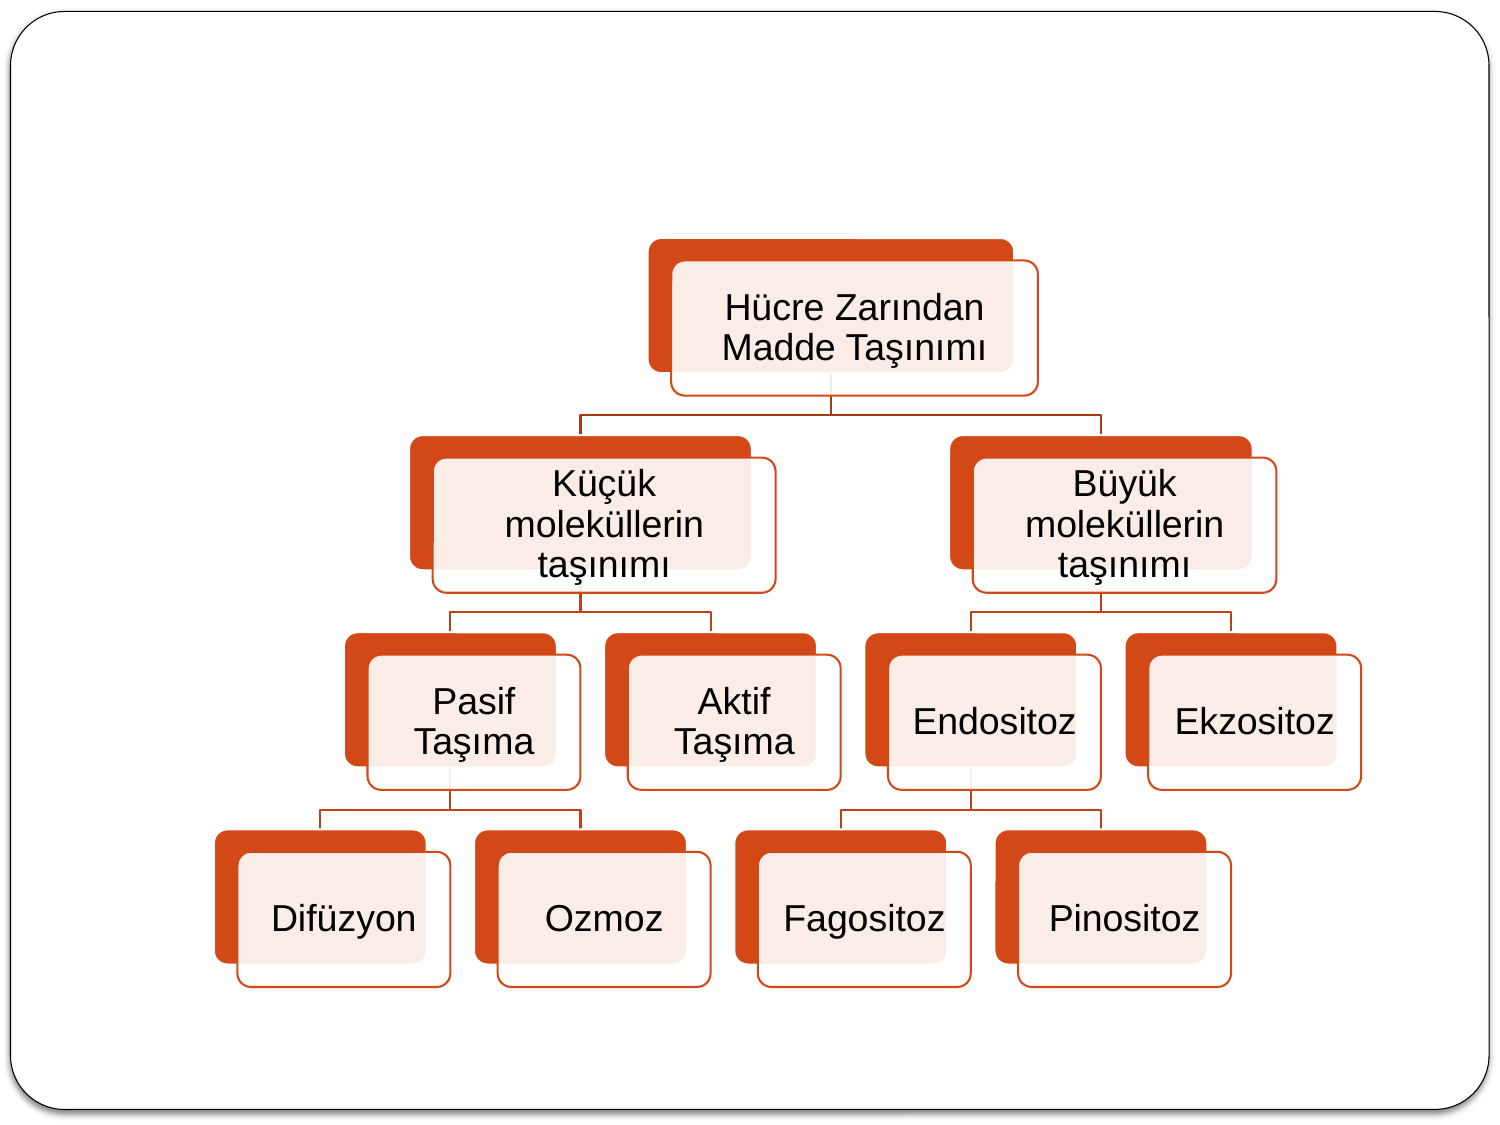

#
Hücre Zarından Madde Taşınımı
Küçük moleküllerin taşınımı
Pasif Taşıma
Difüzyon
Ozmoz
Aktif Taşıma
Büyük moleküllerin taşınımı
Endositoz
Fagositoz
Pinositoz
Ekzositoz